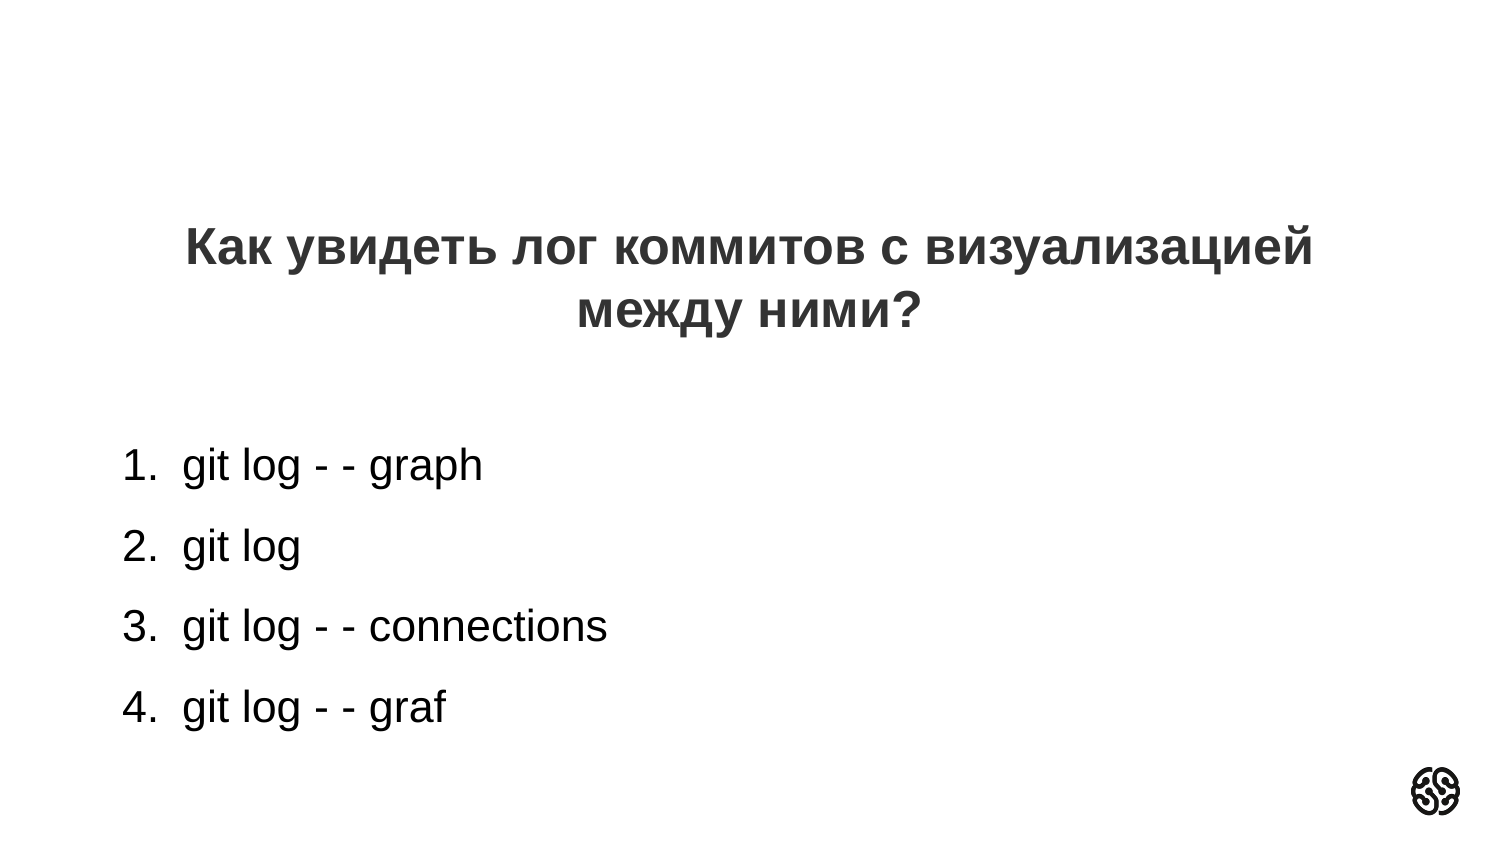

# Как увидеть лог коммитов с визуализацией между ними?
git log - - graph
git log
git log - - connections
git log - - graf